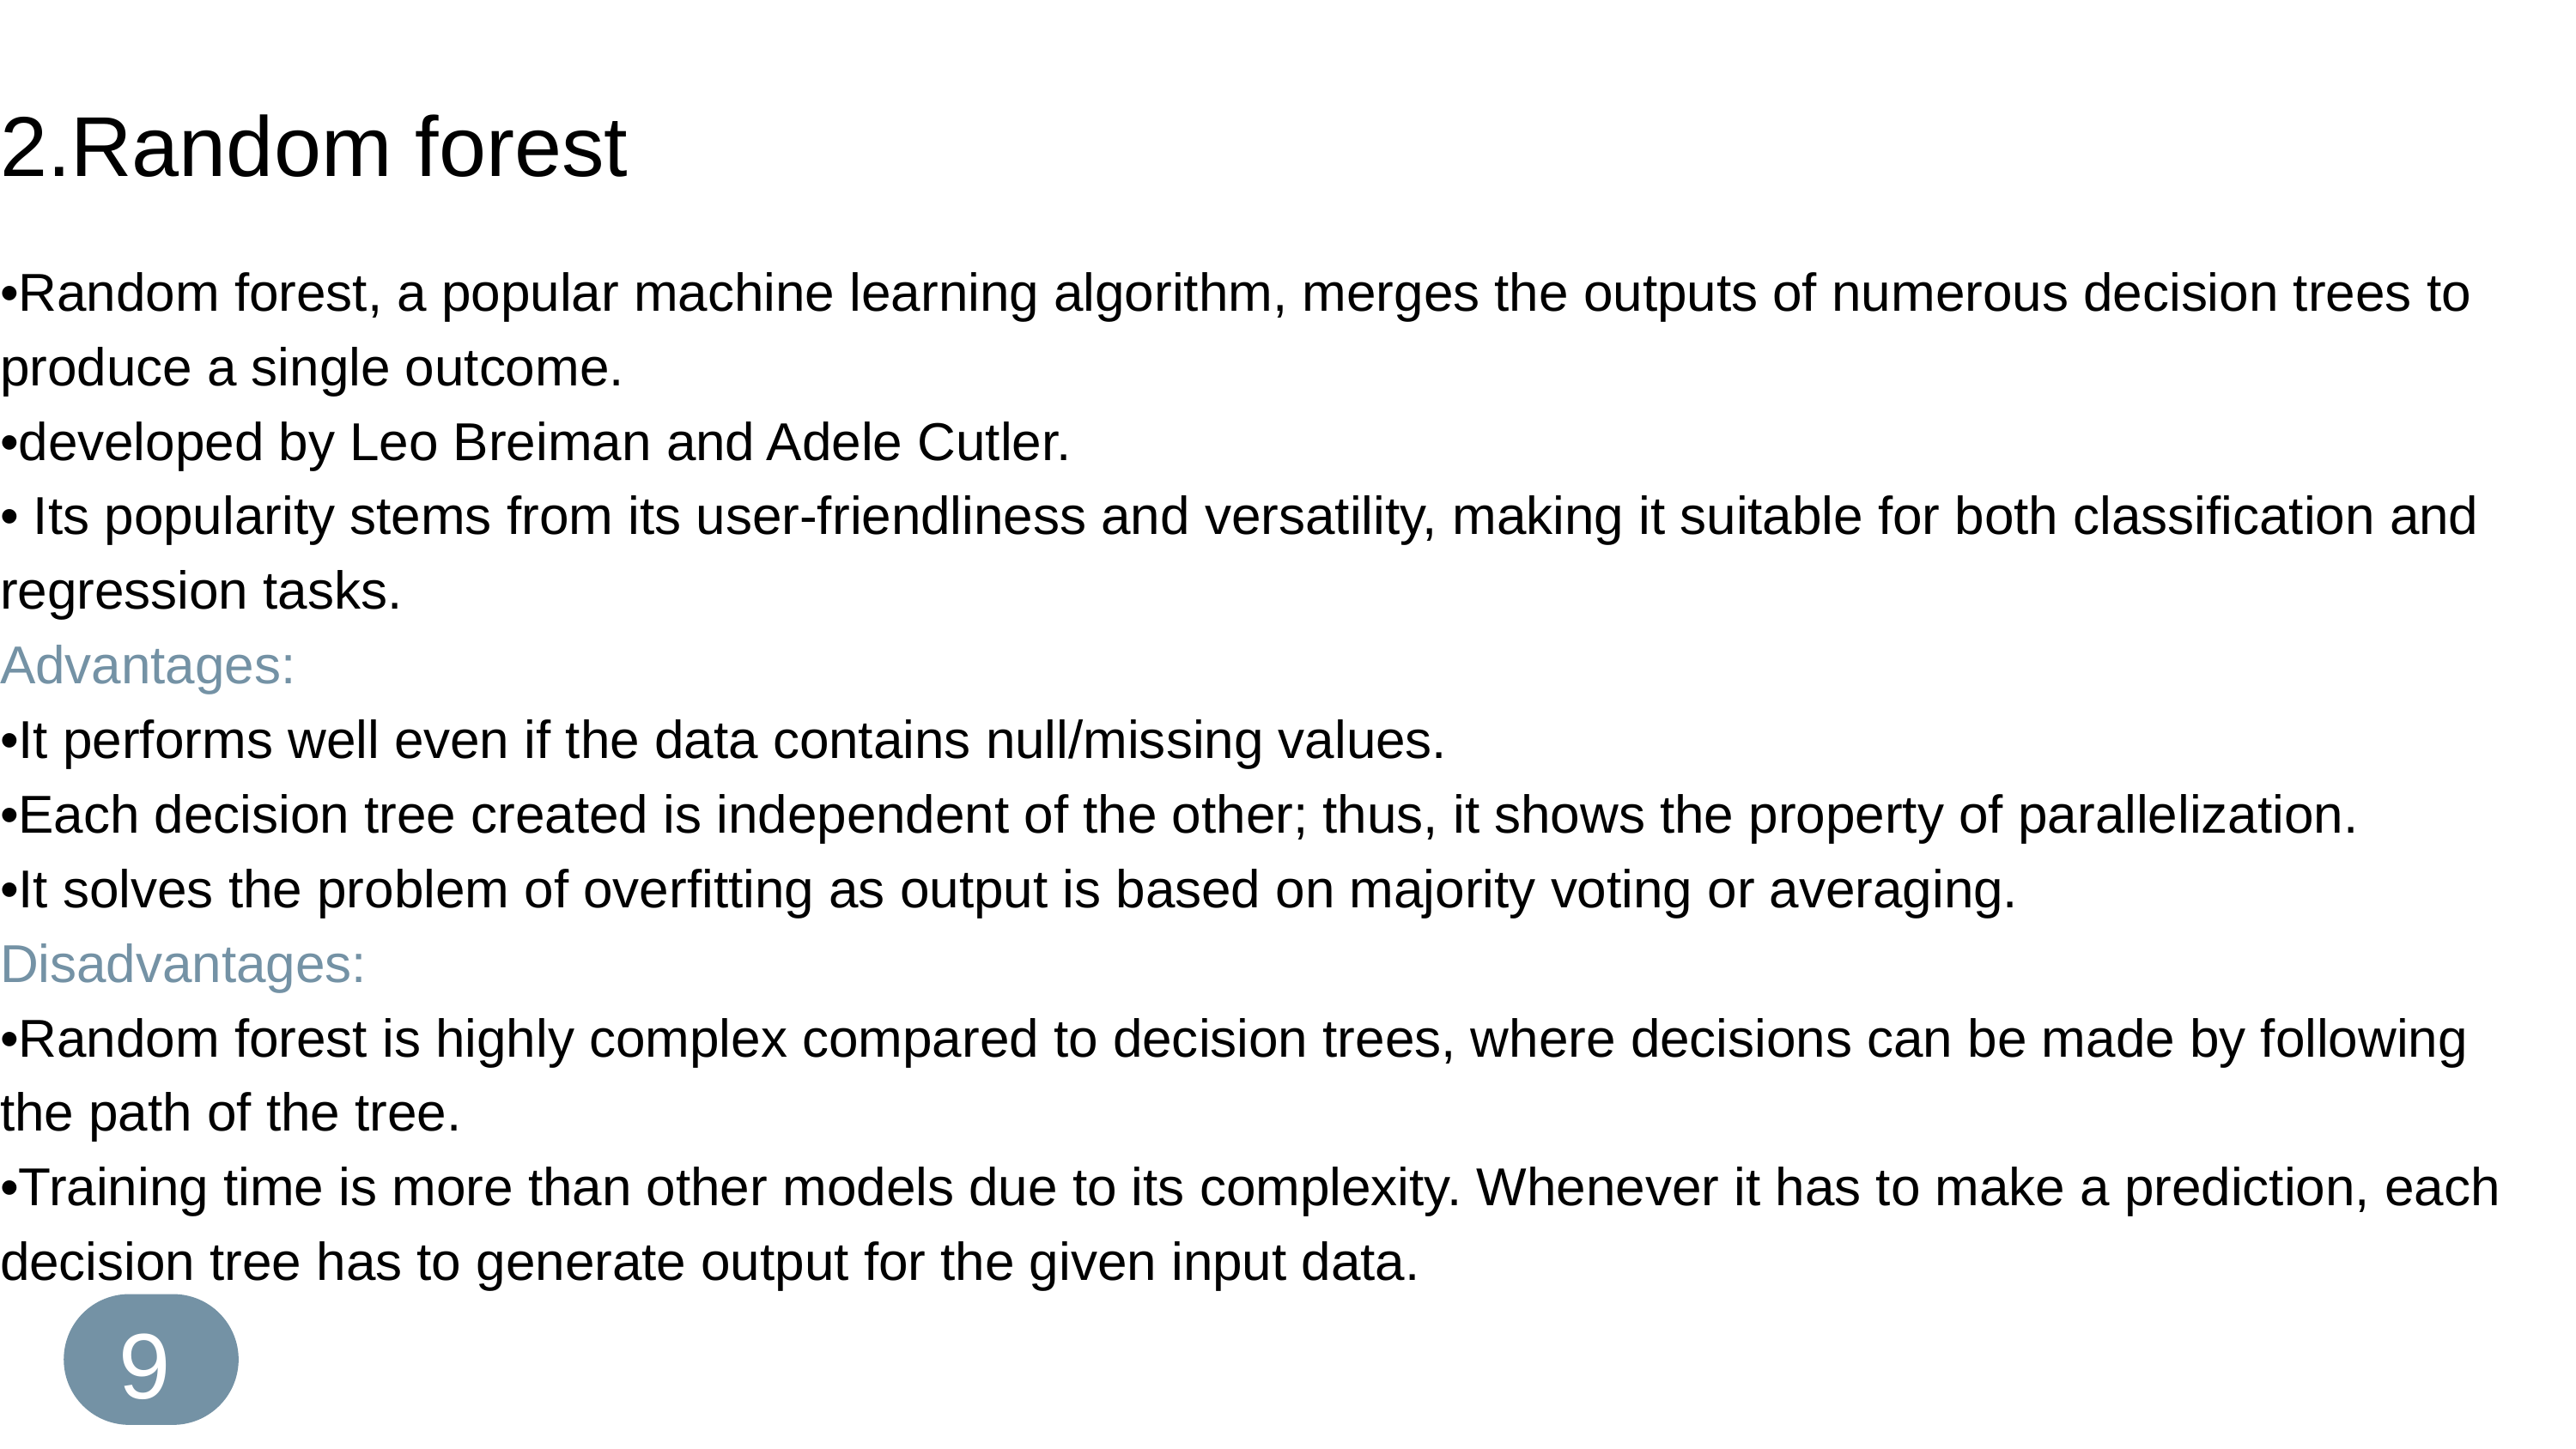

2.Random forest

•Random forest, a popular machine learning algorithm, merges the outputs of numerous decision trees to produce a single outcome.
•developed by Leo Breiman and Adele Cutler.
• Its popularity stems from its user-friendliness and versatility, making it suitable for both classification and regression tasks.
Advantages:
•It performs well even if the data contains null/missing values.
•Each decision tree created is independent of the other; thus, it shows the property of parallelization.
•It solves the problem of overfitting as output is based on majority voting or averaging.
Disadvantages:
•Random forest is highly complex compared to decision trees, where decisions can be made by following the path of the tree.
•Training time is more than other models due to its complexity. Whenever it has to make a prediction, each decision tree has to generate output for the given input data.

9